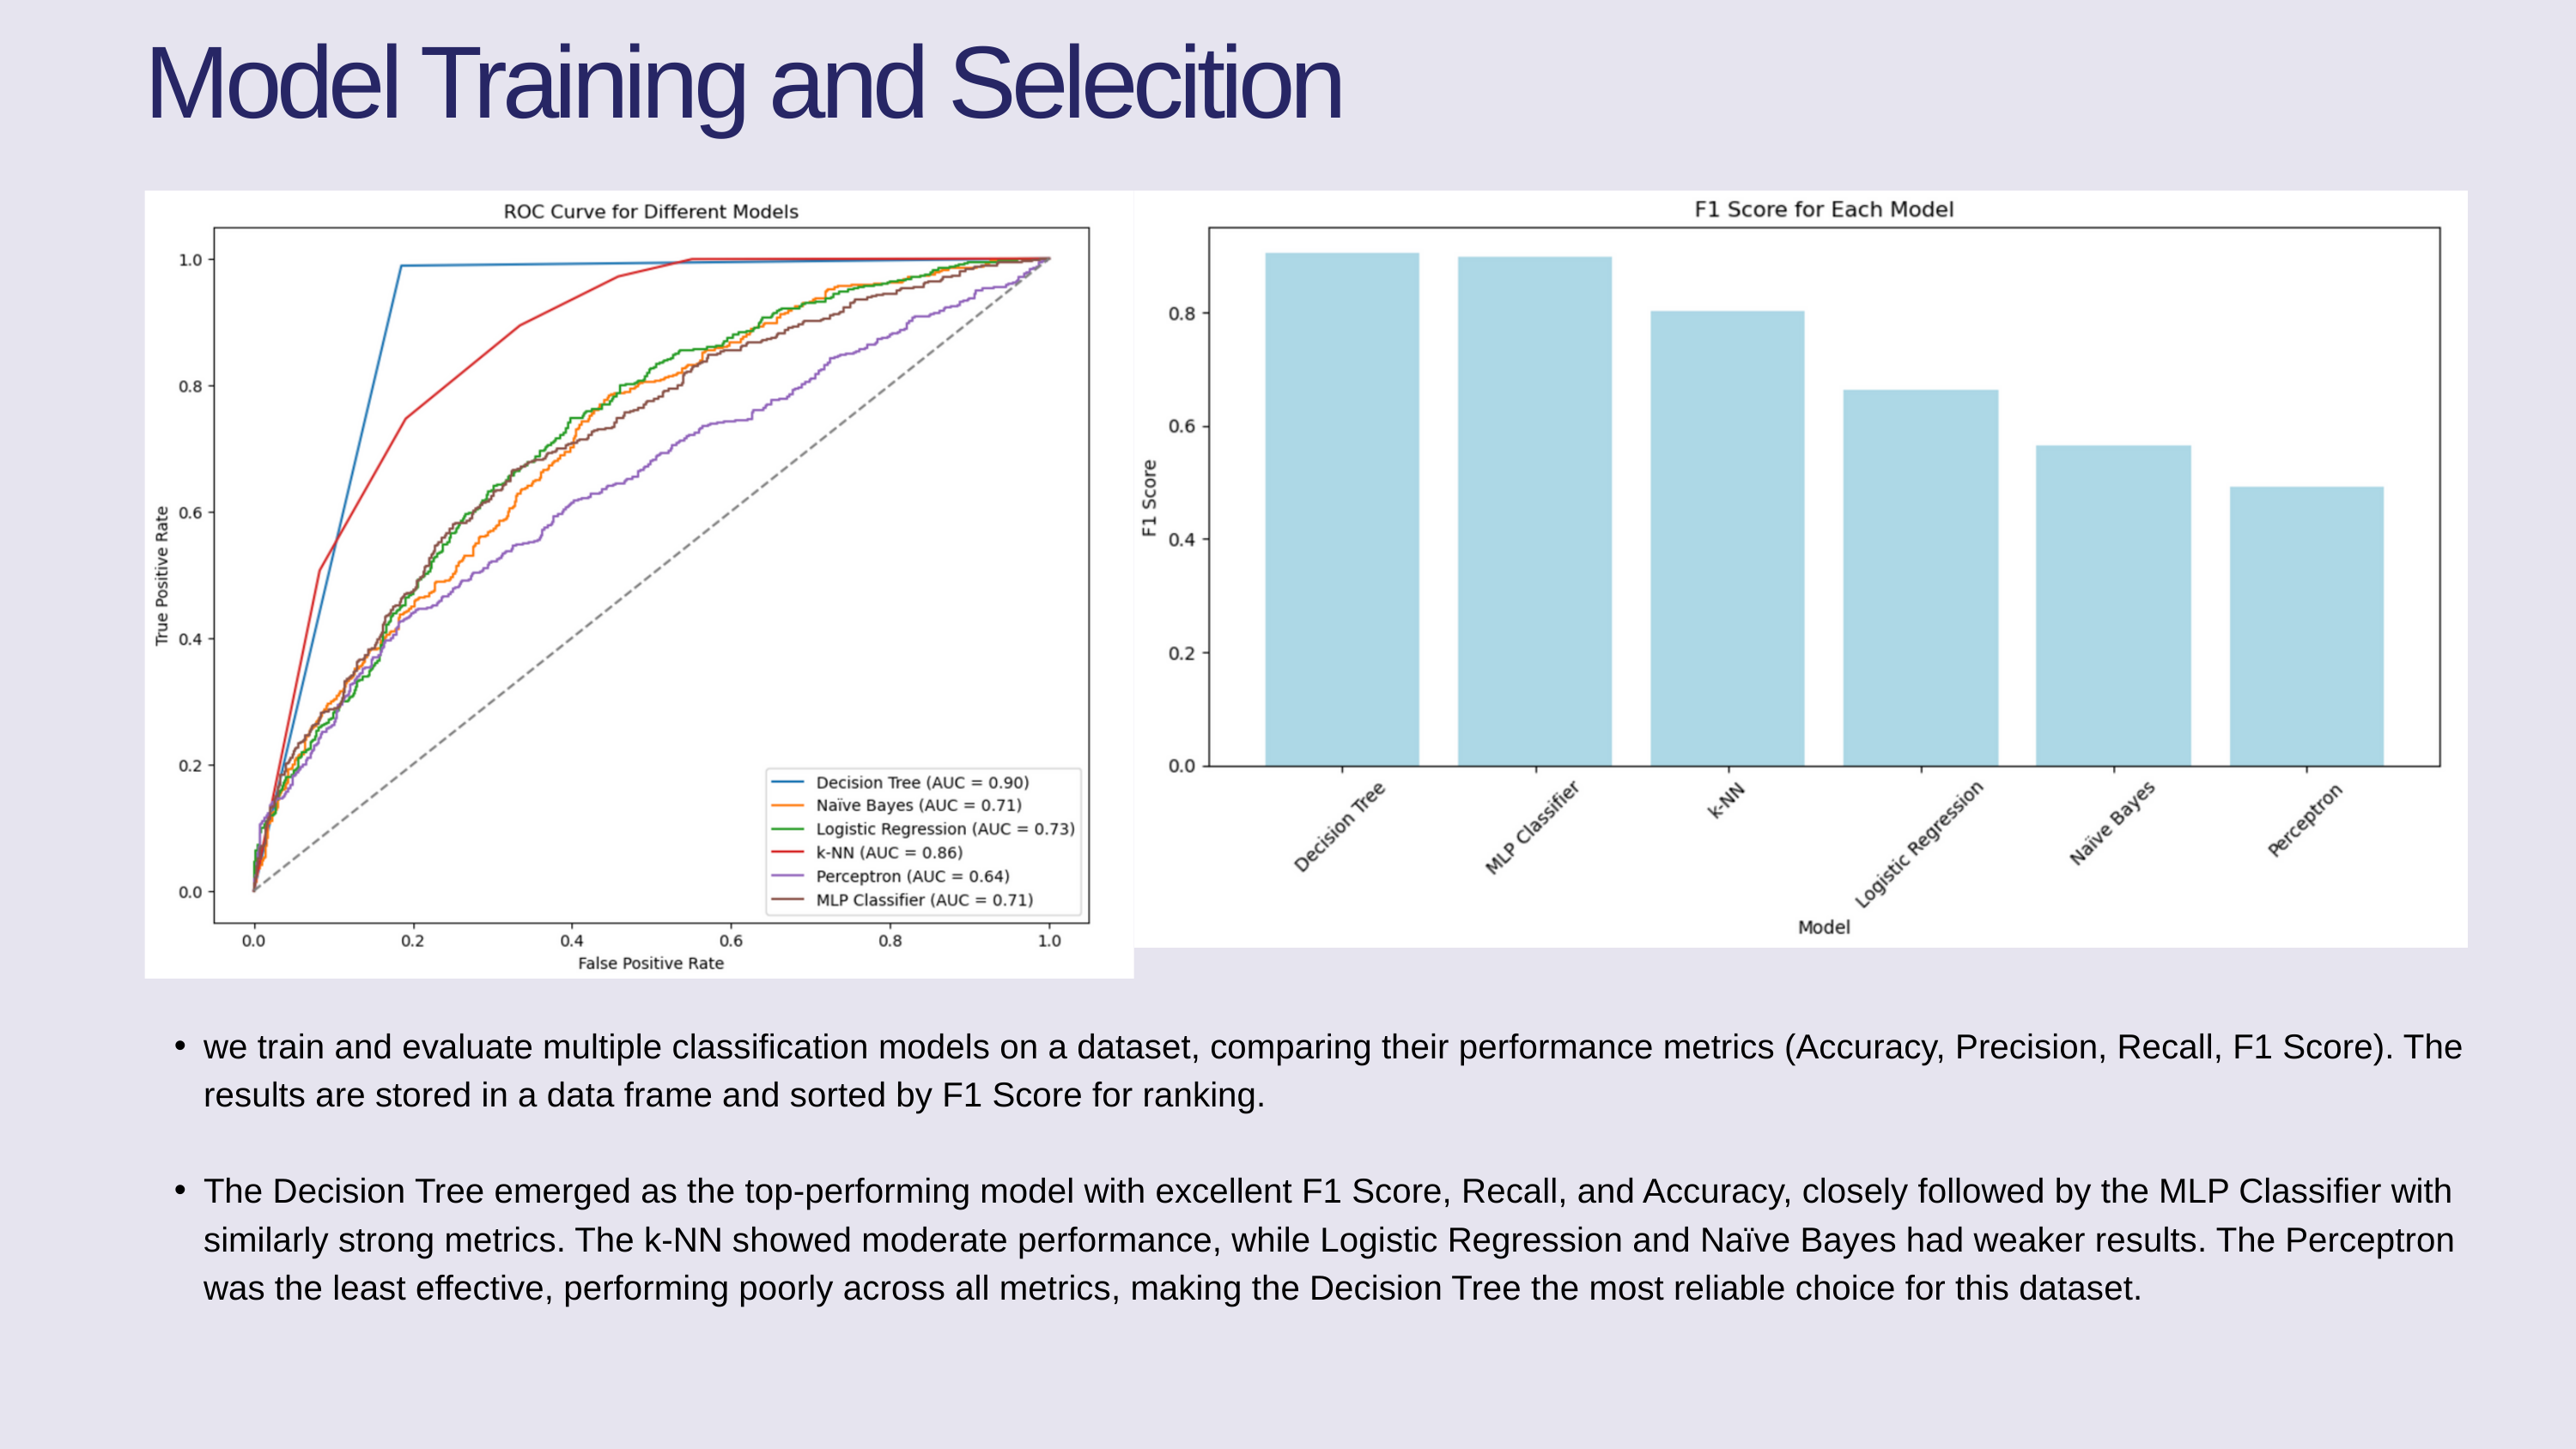

Model Training and Selecition

we train and evaluate multiple classification models on a dataset, comparing their performance metrics (Accuracy, Precision, Recall, F1 Score). The results are stored in a data frame and sorted by F1 Score for ranking.

The Decision Tree emerged as the top-performing model with excellent F1 Score, Recall, and Accuracy, closely followed by the MLP Classifier with similarly strong metrics. The k-NN showed moderate performance, while Logistic Regression and Naïve Bayes had weaker results. The Perceptron was the least effective, performing poorly across all metrics, making the Decision Tree the most reliable choice for this dataset.